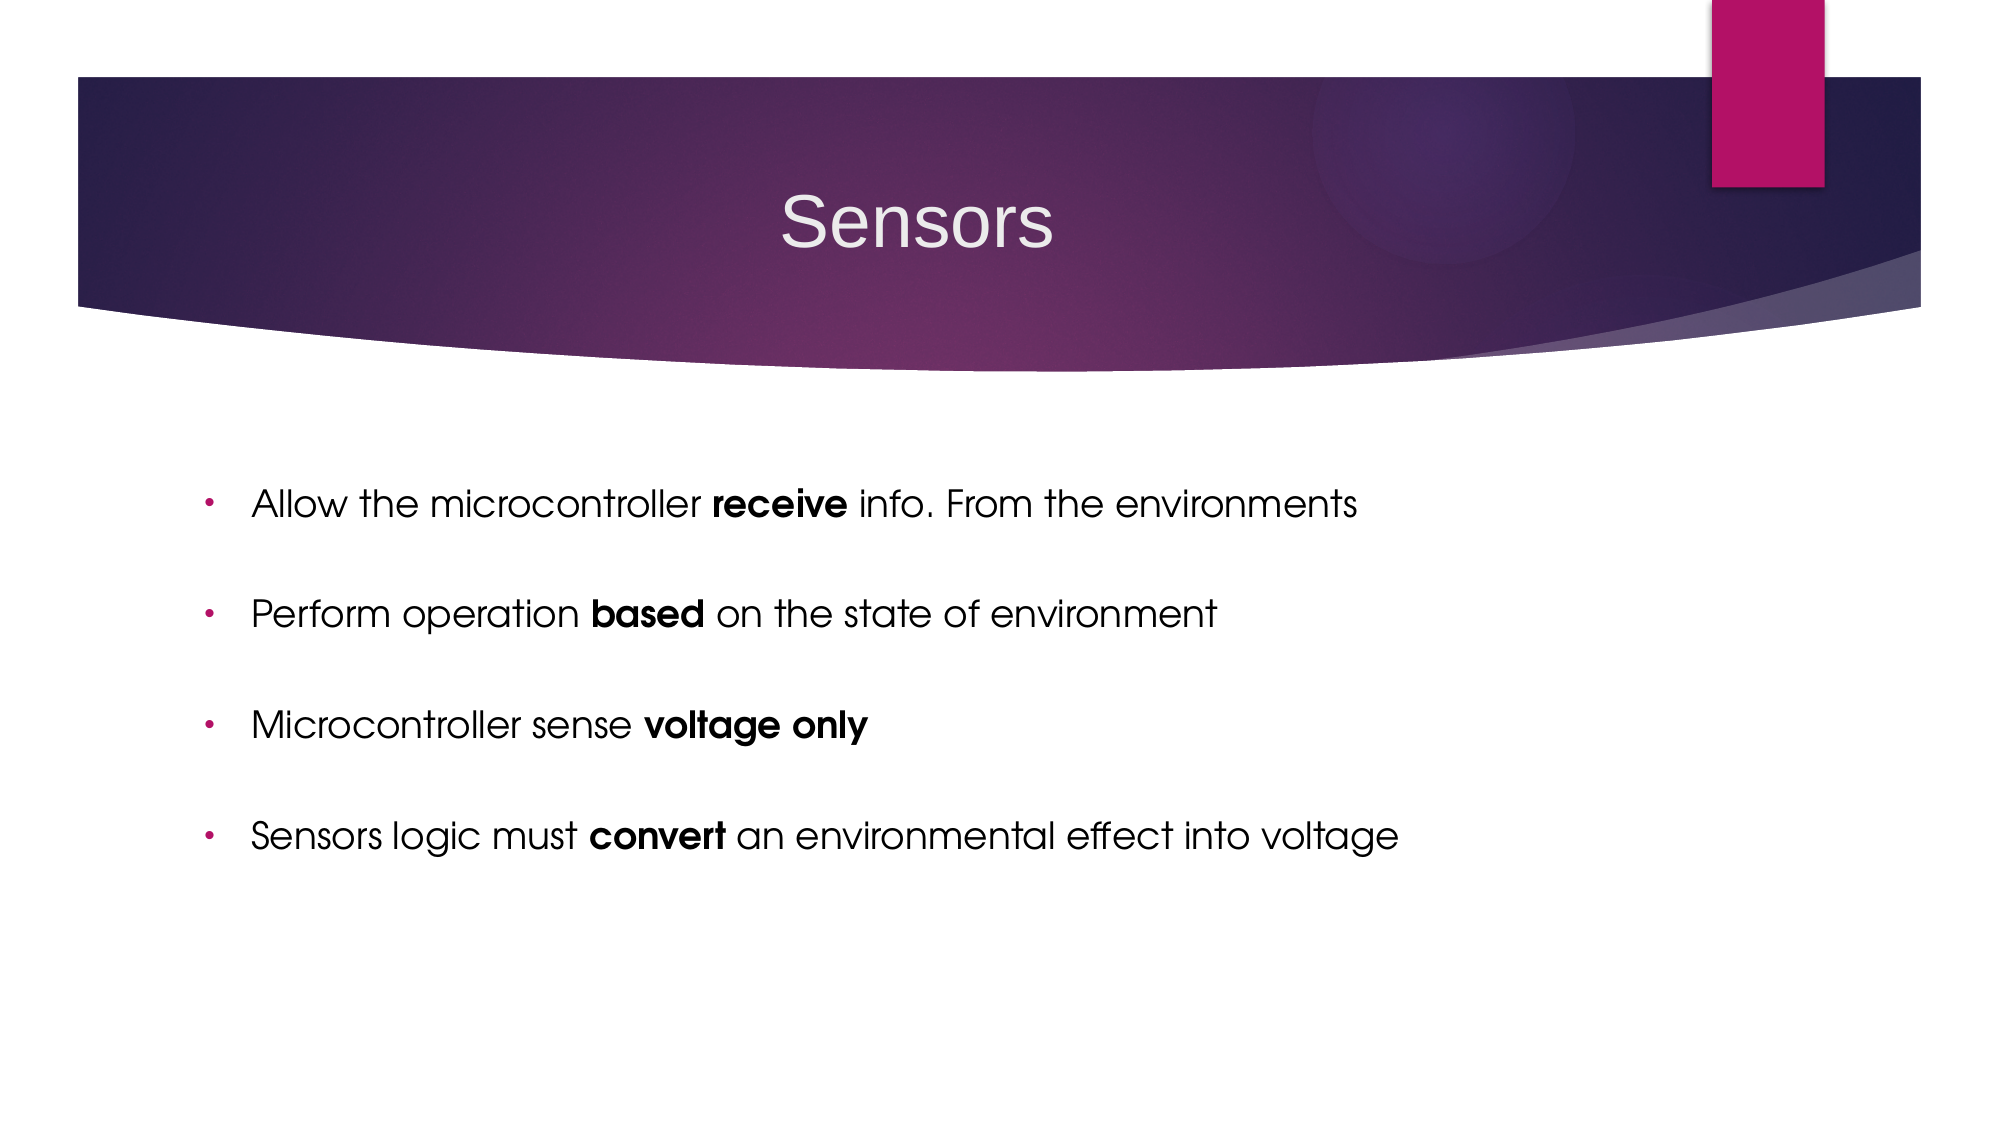

# Sensors
Allow the microcontroller receive info. From the environments
Perform operation based on the state of environment
Microcontroller sense voltage only
Sensors logic must convert an environmental effect into voltage